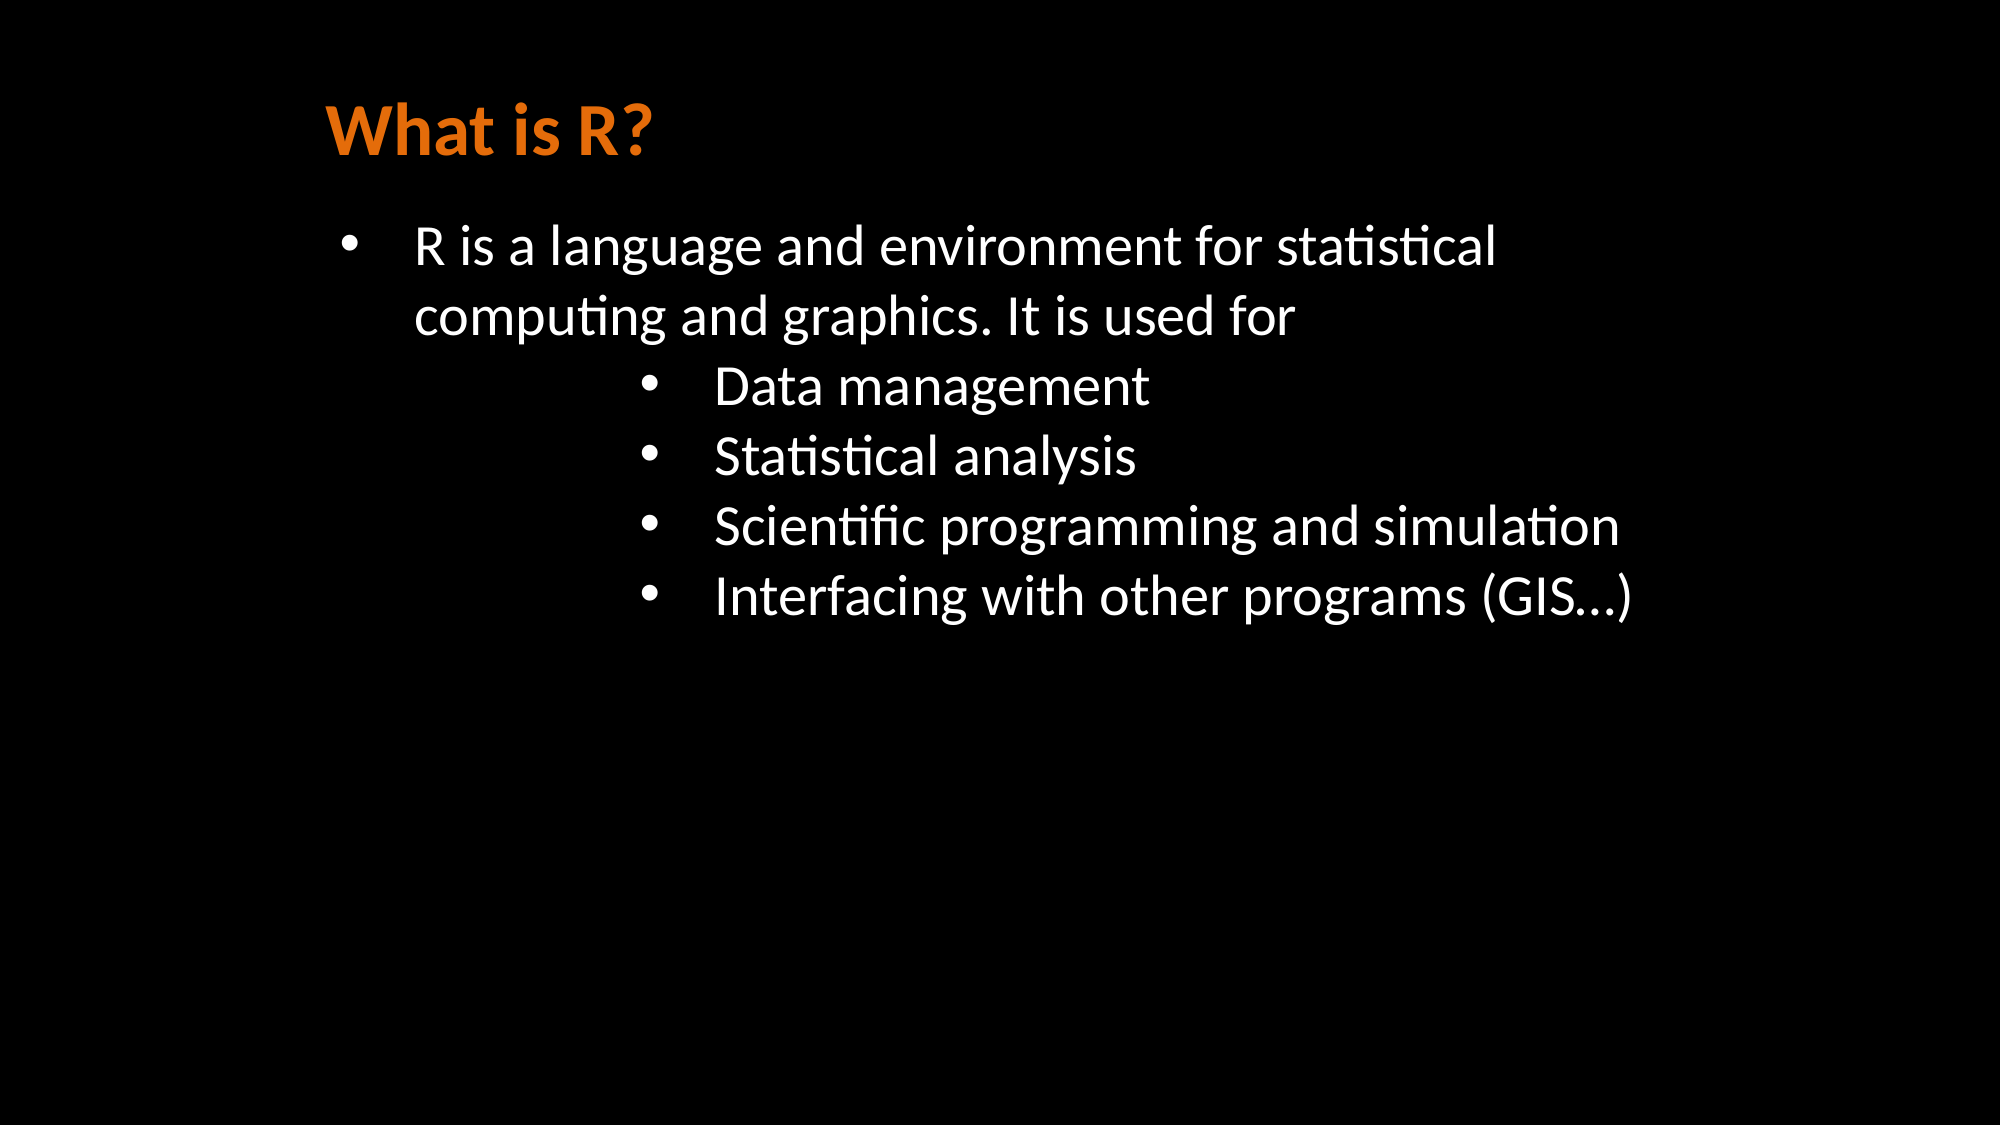

What is R?
R is a language and environment for statistical computing and graphics. It is used for
Data management
Statistical analysis
Scientific programming and simulation
Interfacing with other programs (GIS…)